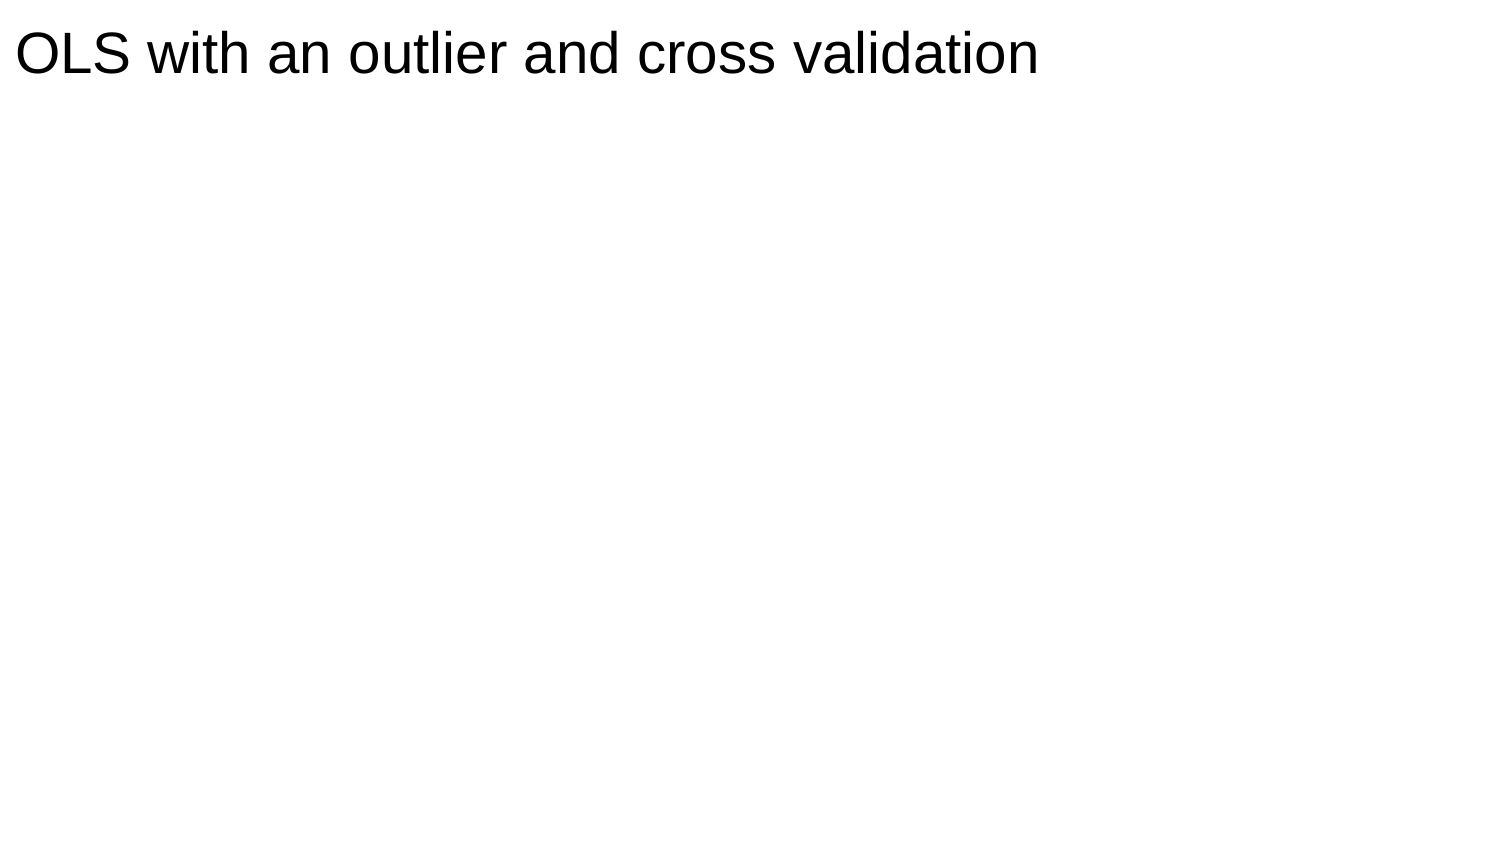

# OLS with an outlier and cross validation